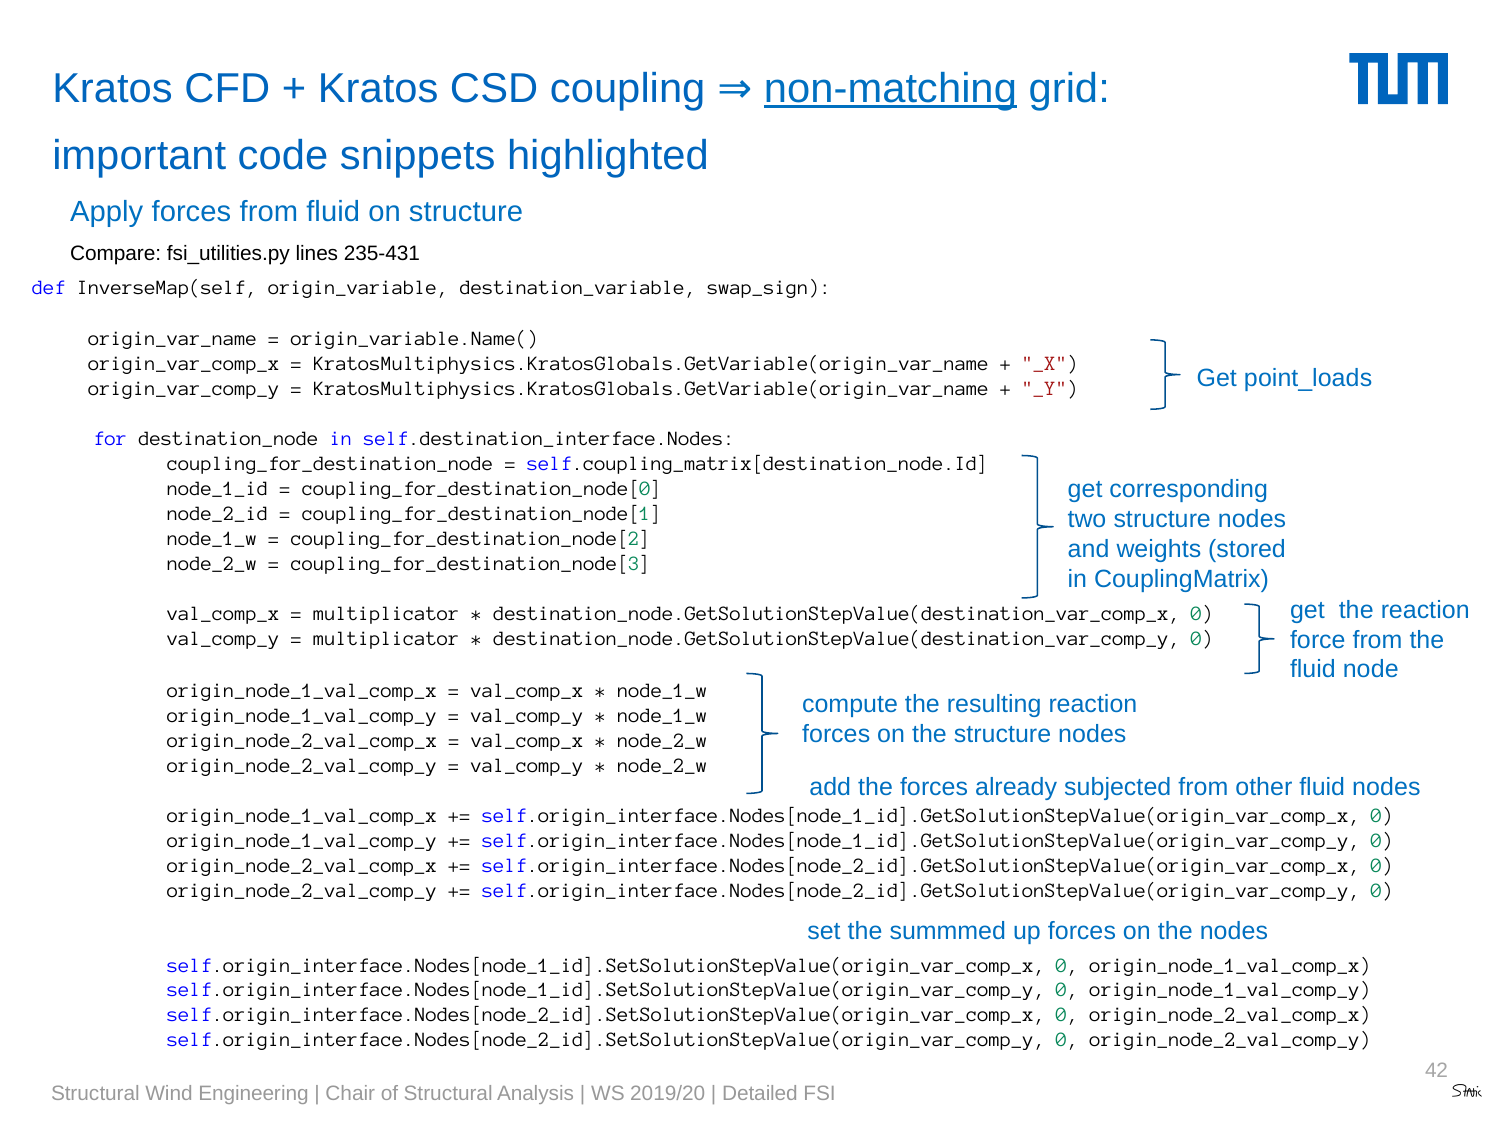

# Kratos CFD + Kratos CSD coupling ⇒ non-matching grid: important code snippets highlighted
Apply forces from fluid on structure
Compare: fsi_utilities.py lines 235-431
def InverseMap(self, origin_variable, destination_variable, swap_sign):

     origin_var_name = origin_variable.Name()
     origin_var_comp_x = KratosMultiphysics.KratosGlobals.GetVariable(origin_var_name + "_X")
     origin_var_comp_y = KratosMultiphysics.KratosGlobals.GetVariable(origin_var_name + "_Y")

     for destination_node in self.destination_interface.Nodes:
            coupling_for_destination_node = self.coupling_matrix[destination_node.Id]
            node_1_id = coupling_for_destination_node[0]
            node_2_id = coupling_for_destination_node[1]
            node_1_w = coupling_for_destination_node[2]
            node_2_w = coupling_for_destination_node[3]

            val_comp_x = multiplicator * destination_node.GetSolutionStepValue(destination_var_comp_x, 0)
            val_comp_y = multiplicator * destination_node.GetSolutionStepValue(destination_var_comp_y, 0)

            origin_node_1_val_comp_x = val_comp_x * node_1_w
            origin_node_1_val_comp_y = val_comp_y * node_1_w
            origin_node_2_val_comp_x = val_comp_x * node_2_w
            origin_node_2_val_comp_y = val_comp_y * node_2_w

            origin_node_1_val_comp_x += self.origin_interface.Nodes[node_1_id].GetSolutionStepValue(origin_var_comp_x, 0)
            origin_node_1_val_comp_y += self.origin_interface.Nodes[node_1_id].GetSolutionStepValue(origin_var_comp_y, 0)
            origin_node_2_val_comp_x += self.origin_interface.Nodes[node_2_id].GetSolutionStepValue(origin_var_comp_x, 0)
            origin_node_2_val_comp_y += self.origin_interface.Nodes[node_2_id].GetSolutionStepValue(origin_var_comp_y, 0)

            self.origin_interface.Nodes[node_1_id].SetSolutionStepValue(origin_var_comp_x, 0, origin_node_1_val_comp_x)
            self.origin_interface.Nodes[node_1_id].SetSolutionStepValue(origin_var_comp_y, 0, origin_node_1_val_comp_y)
            self.origin_interface.Nodes[node_2_id].SetSolutionStepValue(origin_var_comp_x, 0, origin_node_2_val_comp_x)
            self.origin_interface.Nodes[node_2_id].SetSolutionStepValue(origin_var_comp_y, 0, origin_node_2_val_comp_y)

Get point_loads

get corresponding two structure nodes and weights (stored in CouplingMatrix)
get  the reaction force from the fluid node

compute the resulting reaction forces on the structure nodes
add the forces already subjected from other fluid nodes
set the summmed up forces on the nodes
42